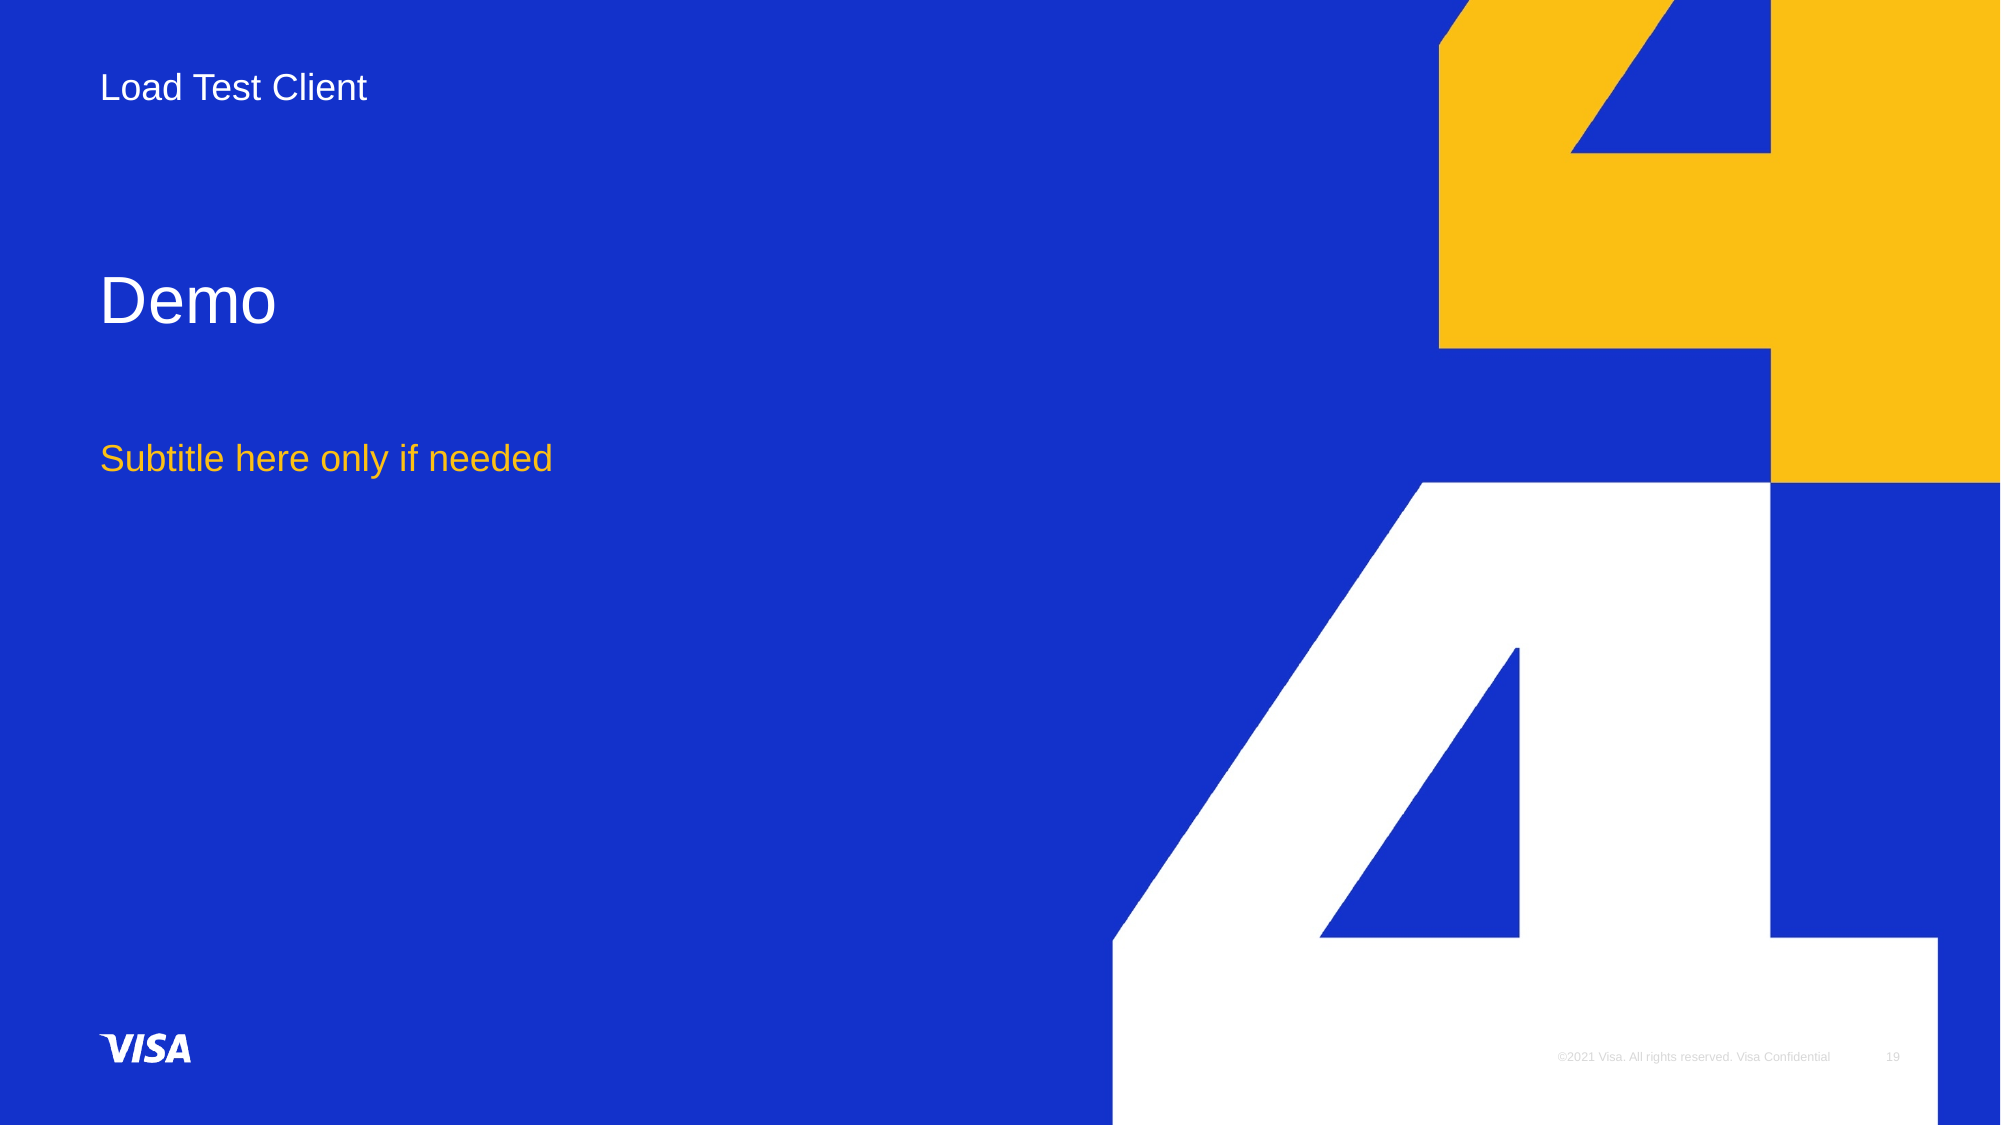

Load Test Client
# Demo
Subtitle here only if needed